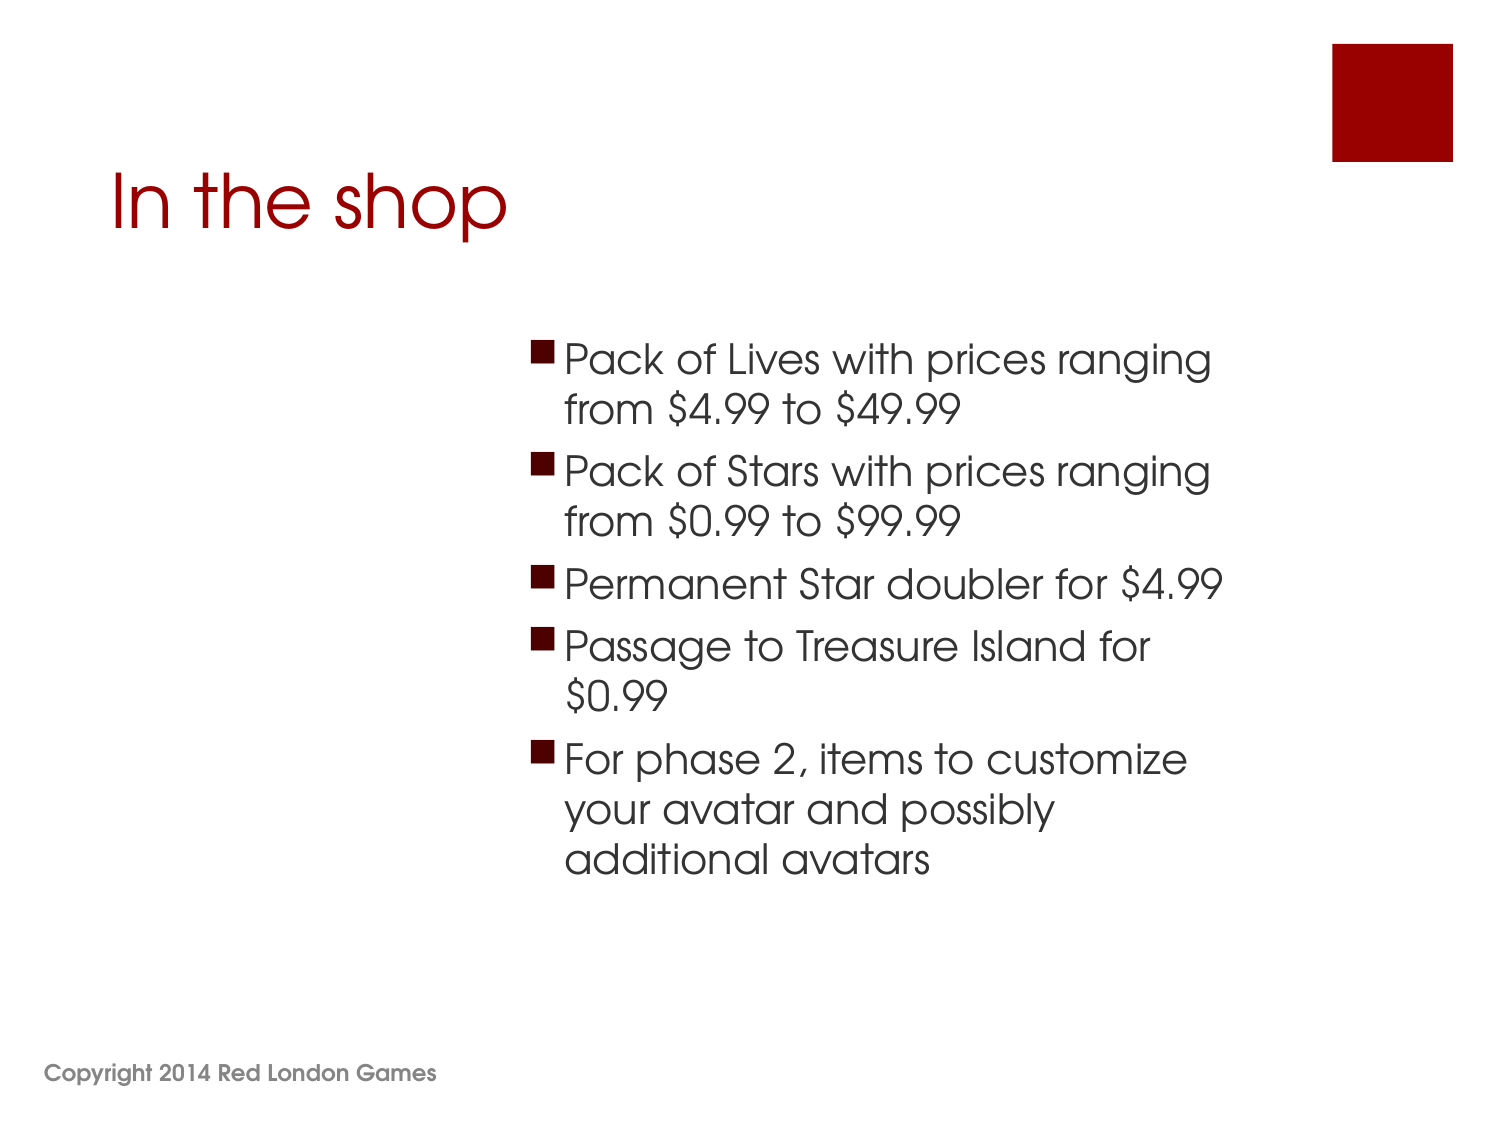

# In the shop
Pack of Lives with prices ranging from $4.99 to $49.99
Pack of Stars with prices ranging from $0.99 to $99.99
Permanent Star doubler for $4.99
Passage to Treasure Island for $0.99
For phase 2, items to customize your avatar and possibly additional avatars

Copyright 2014 Red London Games